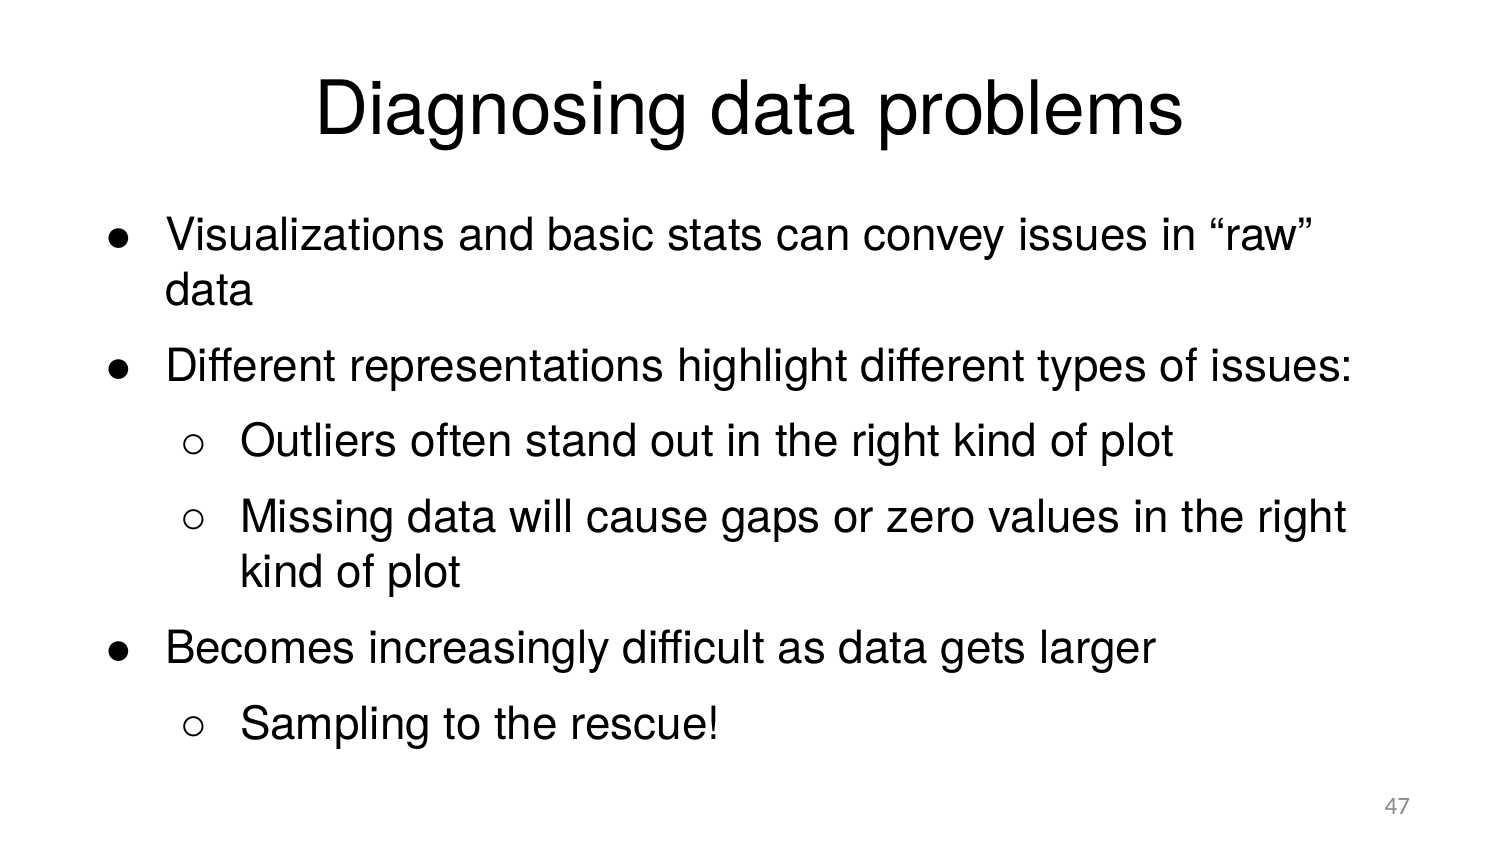

# Diagnosing data problems
Visualizations and basic stats can convey issues in “raw” data
Different representations highlight different types of issues:
Outliers often stand out in the right kind of plot
Missing data will cause gaps or zero values in the right kind of plot
Becomes increasingly difficult as data gets larger
Sampling to the rescue!
47